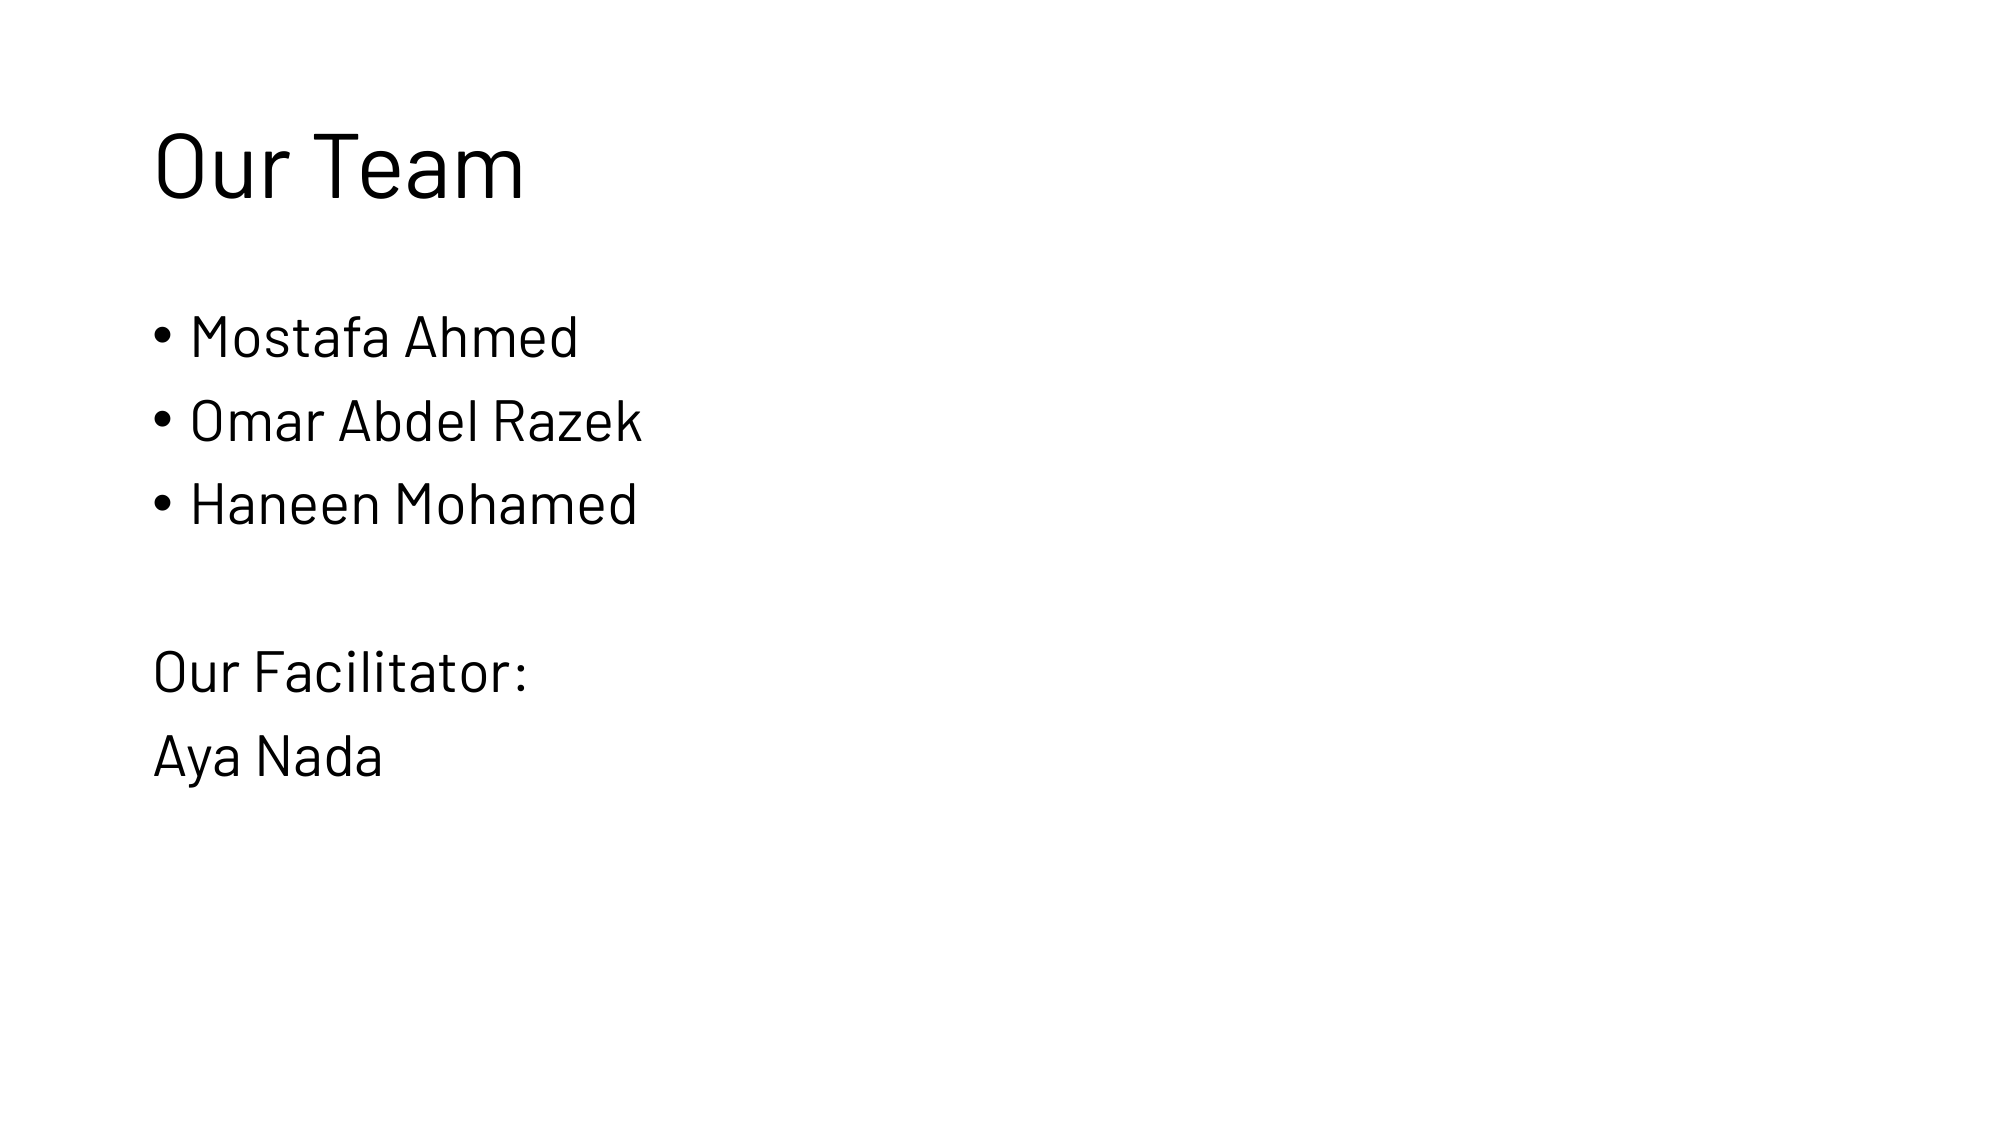

# Our Team
Mostafa Ahmed
Omar Abdel Razek
Haneen Mohamed

Our Facilitator:
Aya Nada